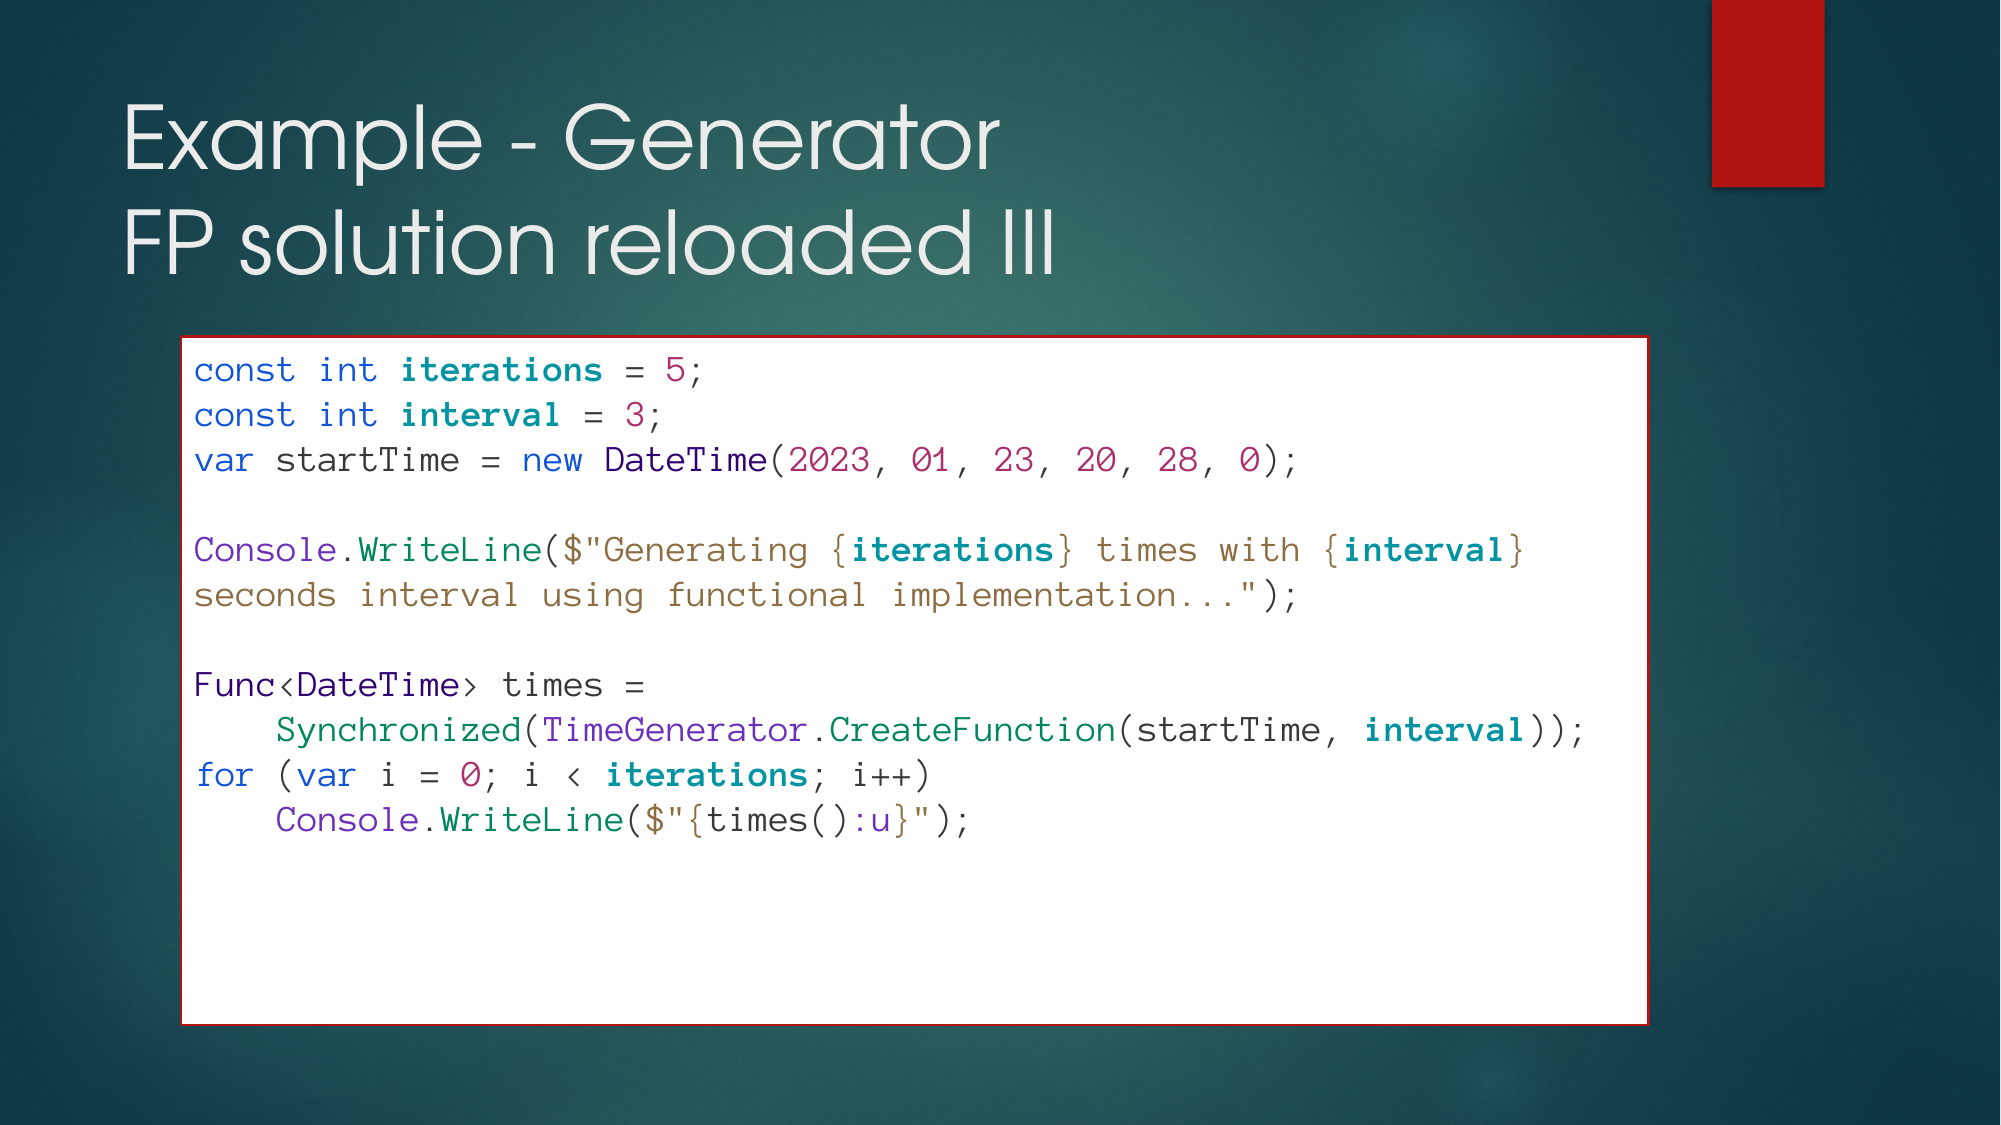

# Example - Generator FP solution reloaded III
const int iterations = 5;
const int interval = 3;
var startTime = new DateTime(2023, 01, 23, 20, 28, 0);
Console.WriteLine($"Generating {iterations} times with {interval} seconds interval using functional implementation...");
Func<DateTime> times =
    Synchronized(TimeGenerator.CreateFunction(startTime, interval));
for (var i = 0; i < iterations; i++)
    Console.WriteLine($"{times():u}");